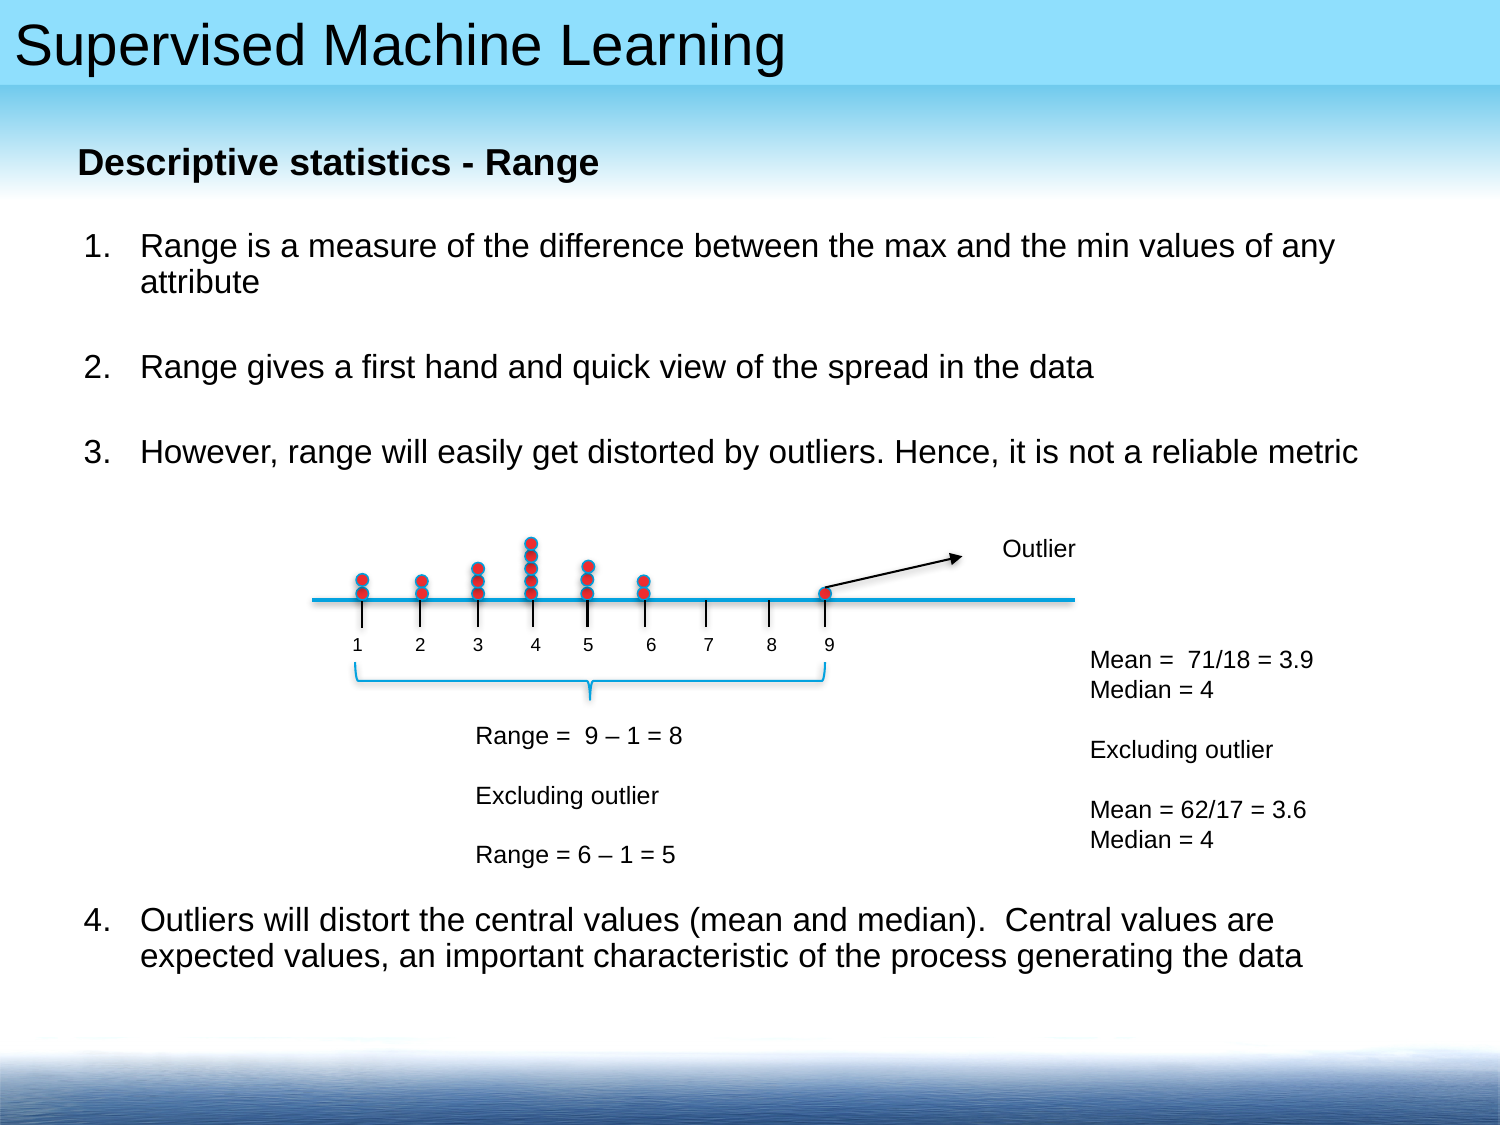

Descriptive statistics - Range
Range is a measure of the difference between the max and the min values of any attribute

Range gives a first hand and quick view of the spread in the data

However, range will easily get distorted by outliers. Hence, it is not a reliable metric

Outliers will distort the central values (mean and median).  Central values are expected values, an important characteristic of the process generating the data

Outlier

1          2         3         4        5          6         7          8         9
Mean =  71/18 = 3.9
Median = 4

Excluding outlier

Mean = 62/17 = 3.6
Median = 4
Range =  9 – 1 = 8

Excluding outlier

Range = 6 – 1 = 5